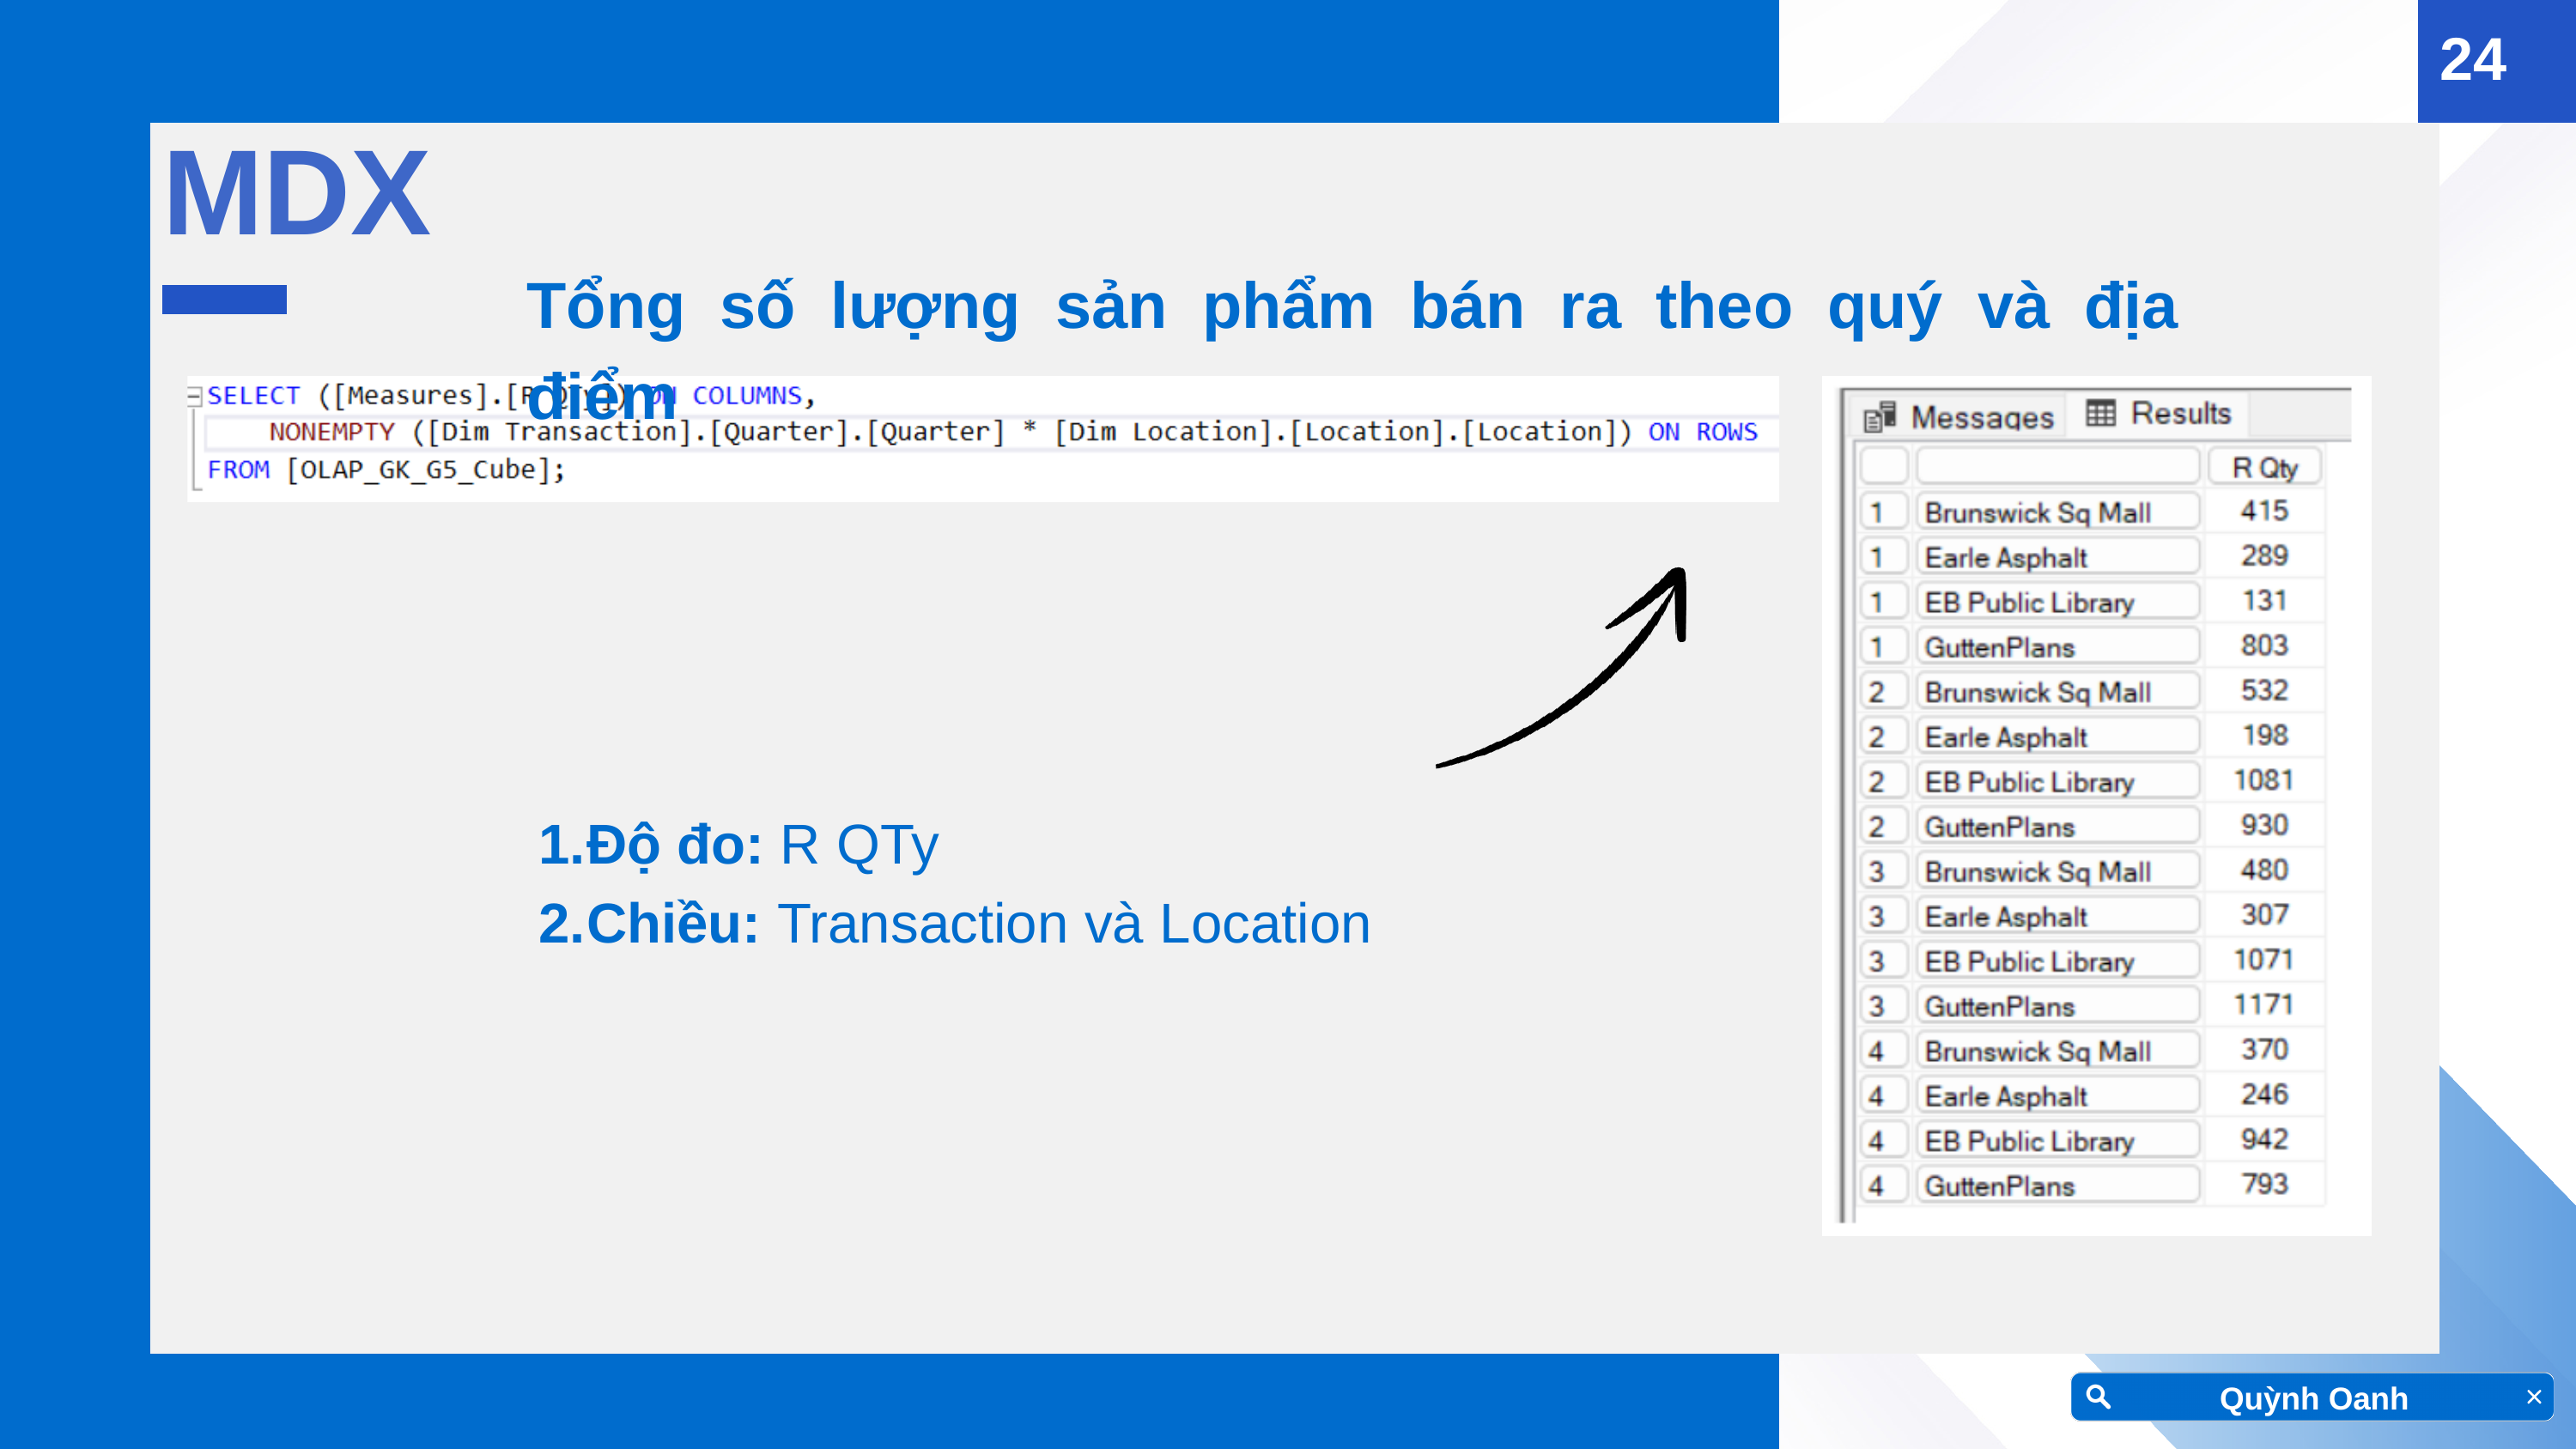

24

MDX
Tổng số lượng sản phẩm bán ra theo quý và địa điểm

Độ đo: R QTy
Chiều: Transaction và Location

Quỳnh Oanh